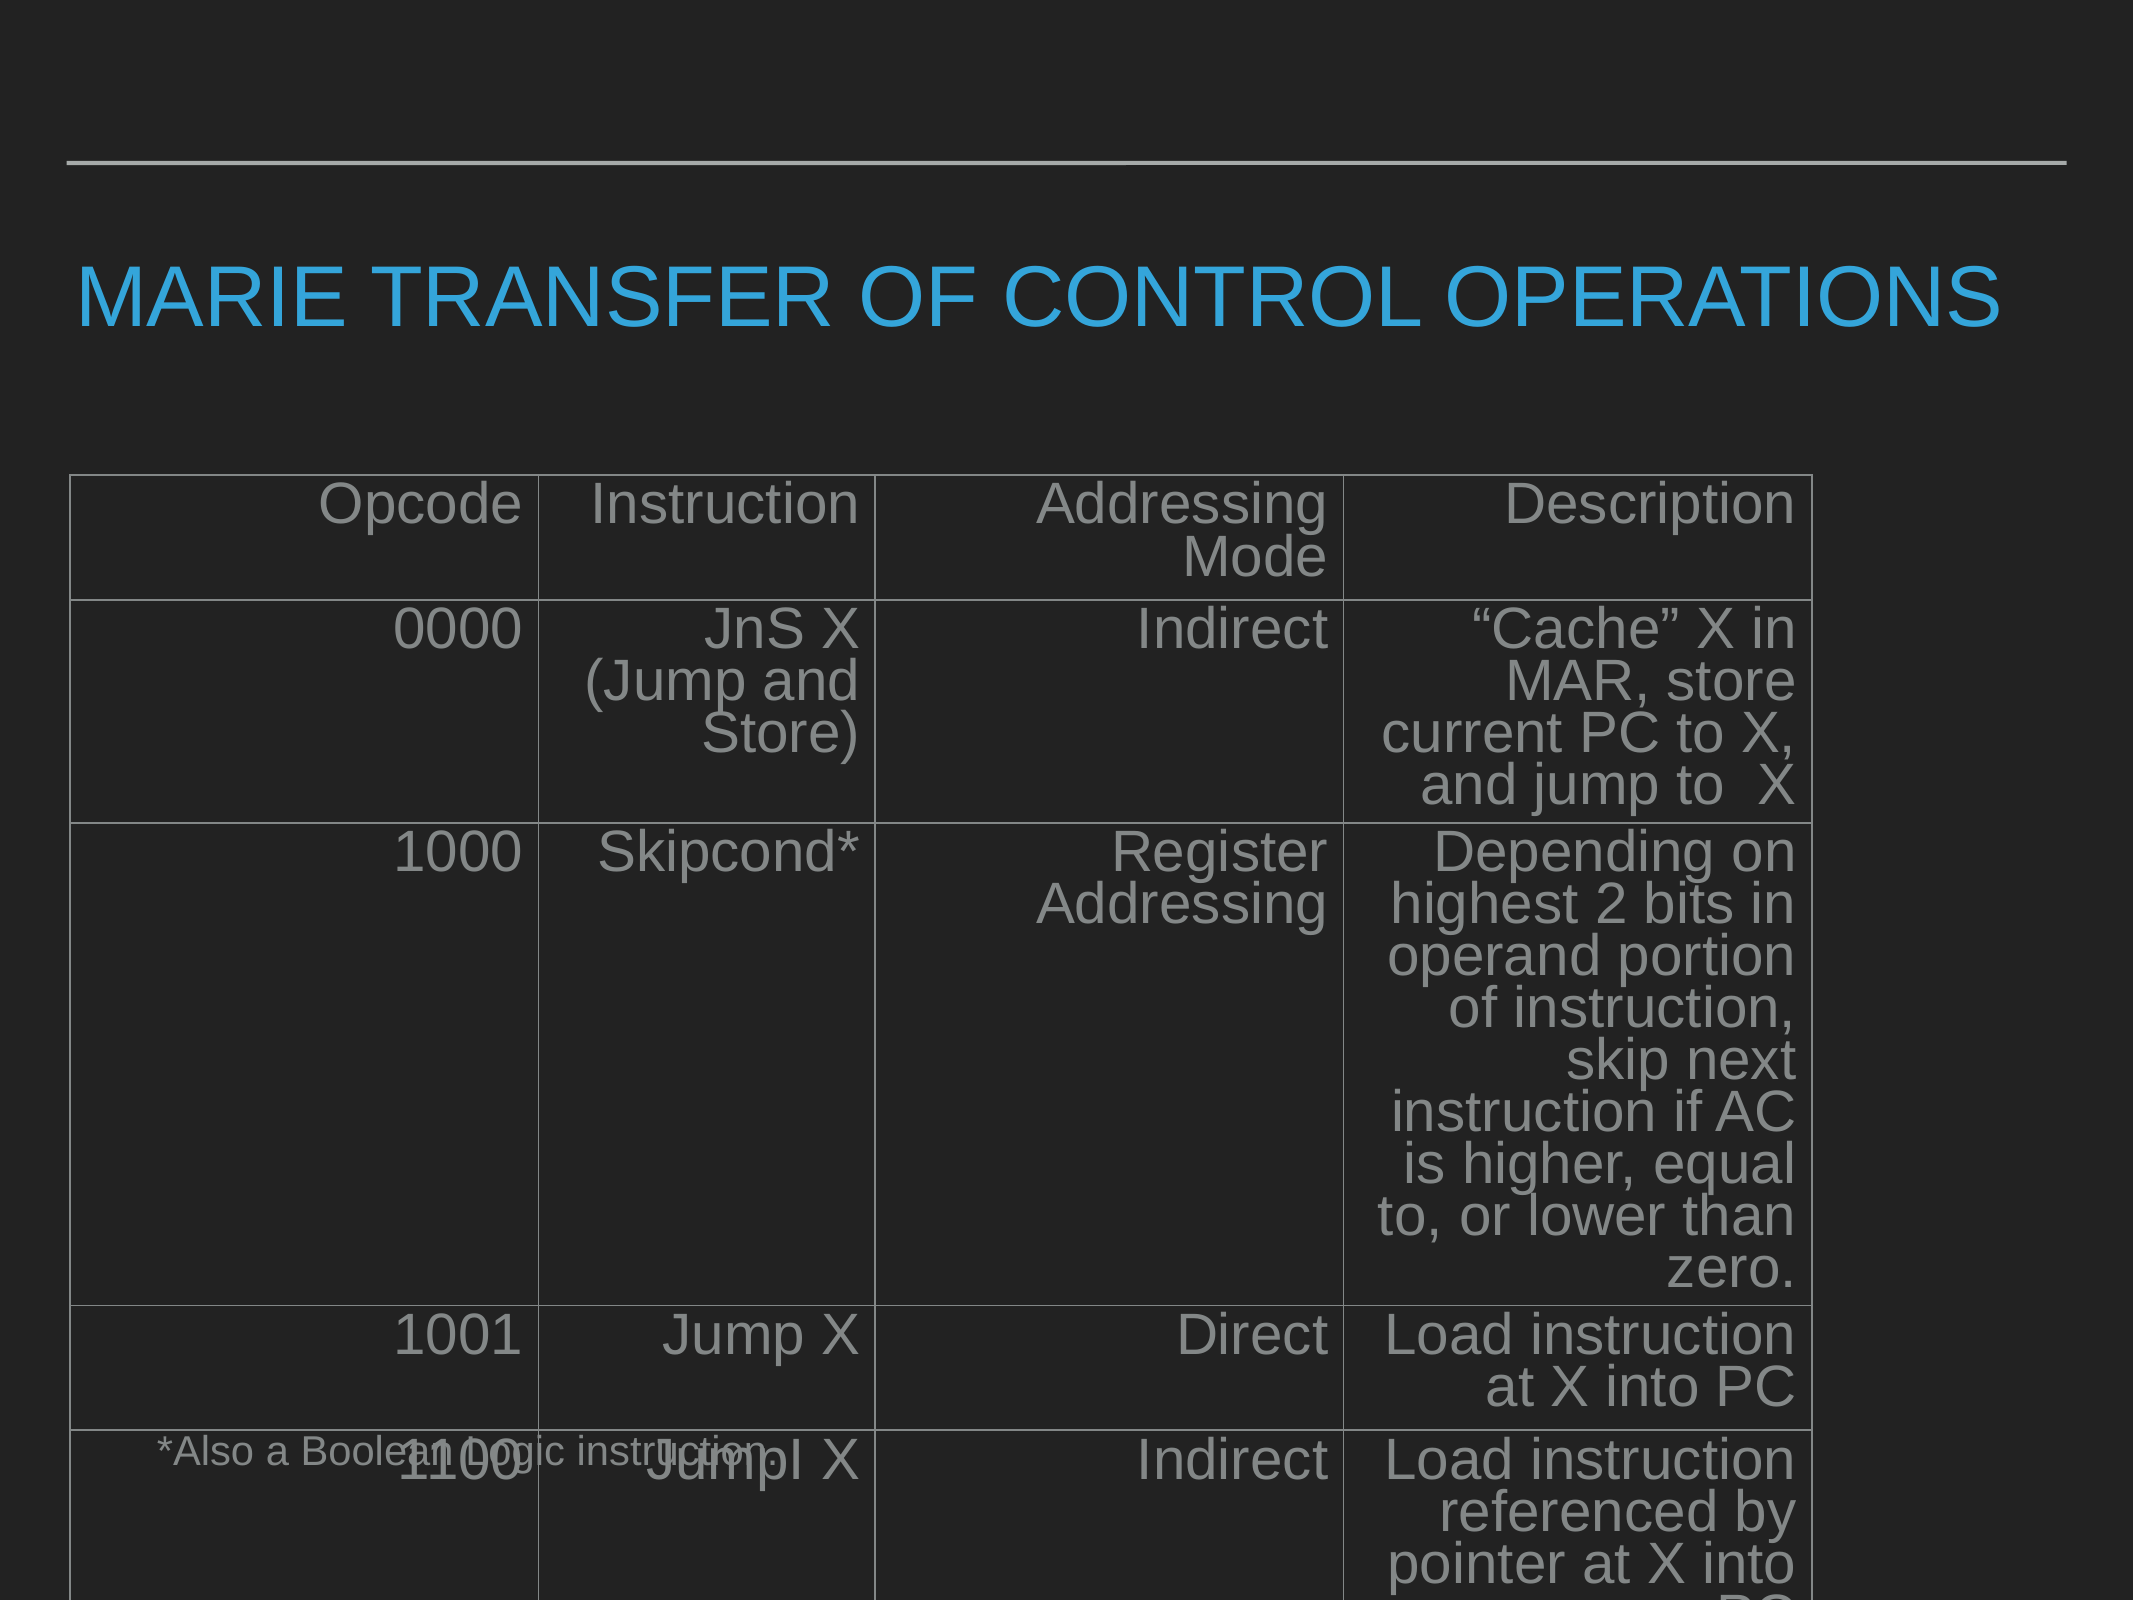

# MARIE Transfer of Control operations
| Opcode | Instruction | Addressing Mode | Description |
| --- | --- | --- | --- |
| 0000 | JnS X (Jump and Store) | Indirect | “Cache” X in MAR, store current PC to X, and jump to X |
| 1000 | Skipcond\* | Register Addressing | Depending on highest 2 bits in operand portion of instruction, skip next instruction if AC is higher, equal to, or lower than zero. |
| 1001 | Jump X | Direct | Load instruction at X into PC |
| 1100 | JumpI X | Indirect | Load instruction referenced by pointer at X into PC |
*Also a Boolean Logic instruction.